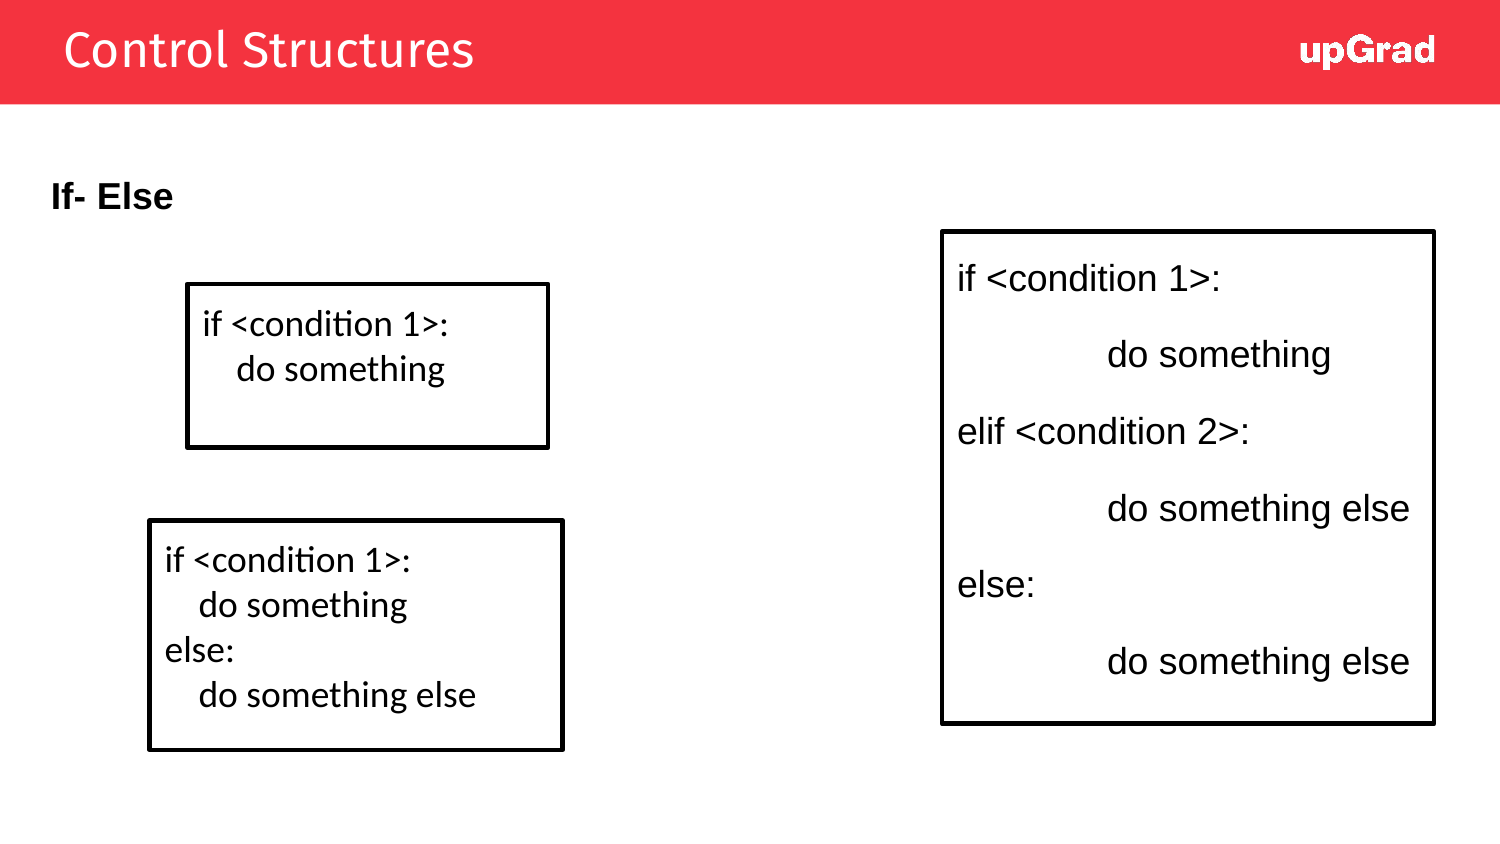

# Control Structures

If- Else

if <condition 1>:
    	do something
elif <condition 2>:
    	do something else
else:
   	do something else
if <condition 1>:
    do something

if <condition 1>:
    do something
else:
    do something else